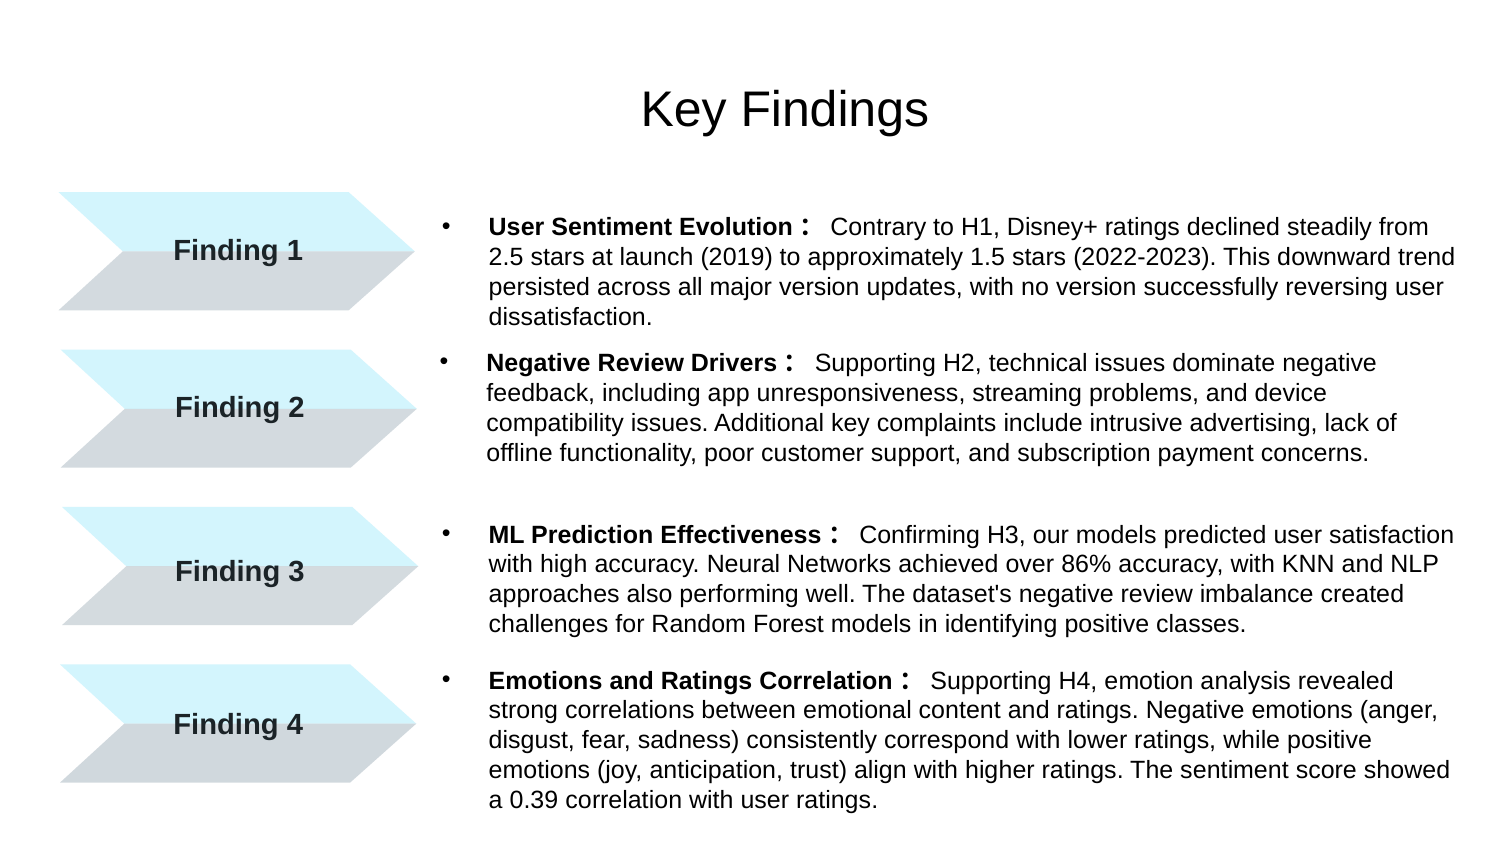

# Key Findings

Finding 1

Finding 2

Finding 3

Finding 4
User Sentiment Evolution：Contrary to H1, Disney+ ratings declined steadily from 2.5 stars at launch (2019) to approximately 1.5 stars (2022-2023). This downward trend persisted across all major version updates, with no version successfully reversing user dissatisfaction.
Negative Review Drivers：Supporting H2, technical issues dominate negative feedback, including app unresponsiveness, streaming problems, and device compatibility issues. Additional key complaints include intrusive advertising, lack of offline functionality, poor customer support, and subscription payment concerns.
ML Prediction Effectiveness：Confirming H3, our models predicted user satisfaction with high accuracy. Neural Networks achieved over 86% accuracy, with KNN and NLP approaches also performing well. The dataset's negative review imbalance created challenges for Random Forest models in identifying positive classes.
Emotions and Ratings Correlation：Supporting H4, emotion analysis revealed strong correlations between emotional content and ratings. Negative emotions (anger, disgust, fear, sadness) consistently correspond with lower ratings, while positive emotions (joy, anticipation, trust) align with higher ratings. The sentiment score showed a 0.39 correlation with user ratings.